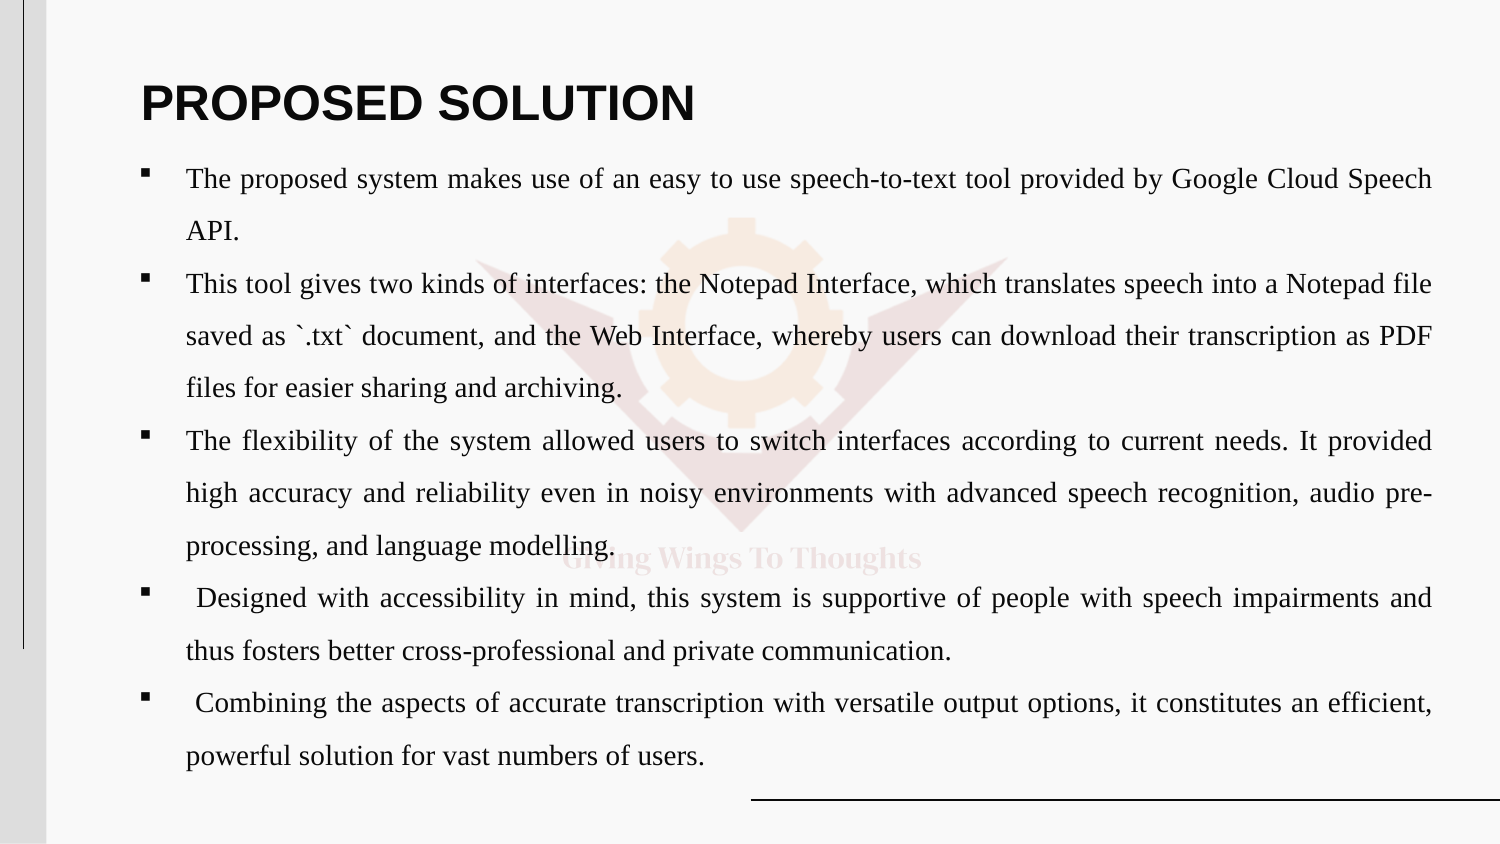

# PROPOSED SOLUTION
The proposed system makes use of an easy to use speech-to-text tool provided by Google Cloud Speech API.
This tool gives two kinds of interfaces: the Notepad Interface, which translates speech into a Notepad file saved as `.txt` document, and the Web Interface, whereby users can download their transcription as PDF files for easier sharing and archiving.
The flexibility of the system allowed users to switch interfaces according to current needs. It provided high accuracy and reliability even in noisy environments with advanced speech recognition, audio pre-processing, and language modelling.
 Designed with accessibility in mind, this system is supportive of people with speech impairments and thus fosters better cross-professional and private communication.
 Combining the aspects of accurate transcription with versatile output options, it constitutes an efficient, powerful solution for vast numbers of users.